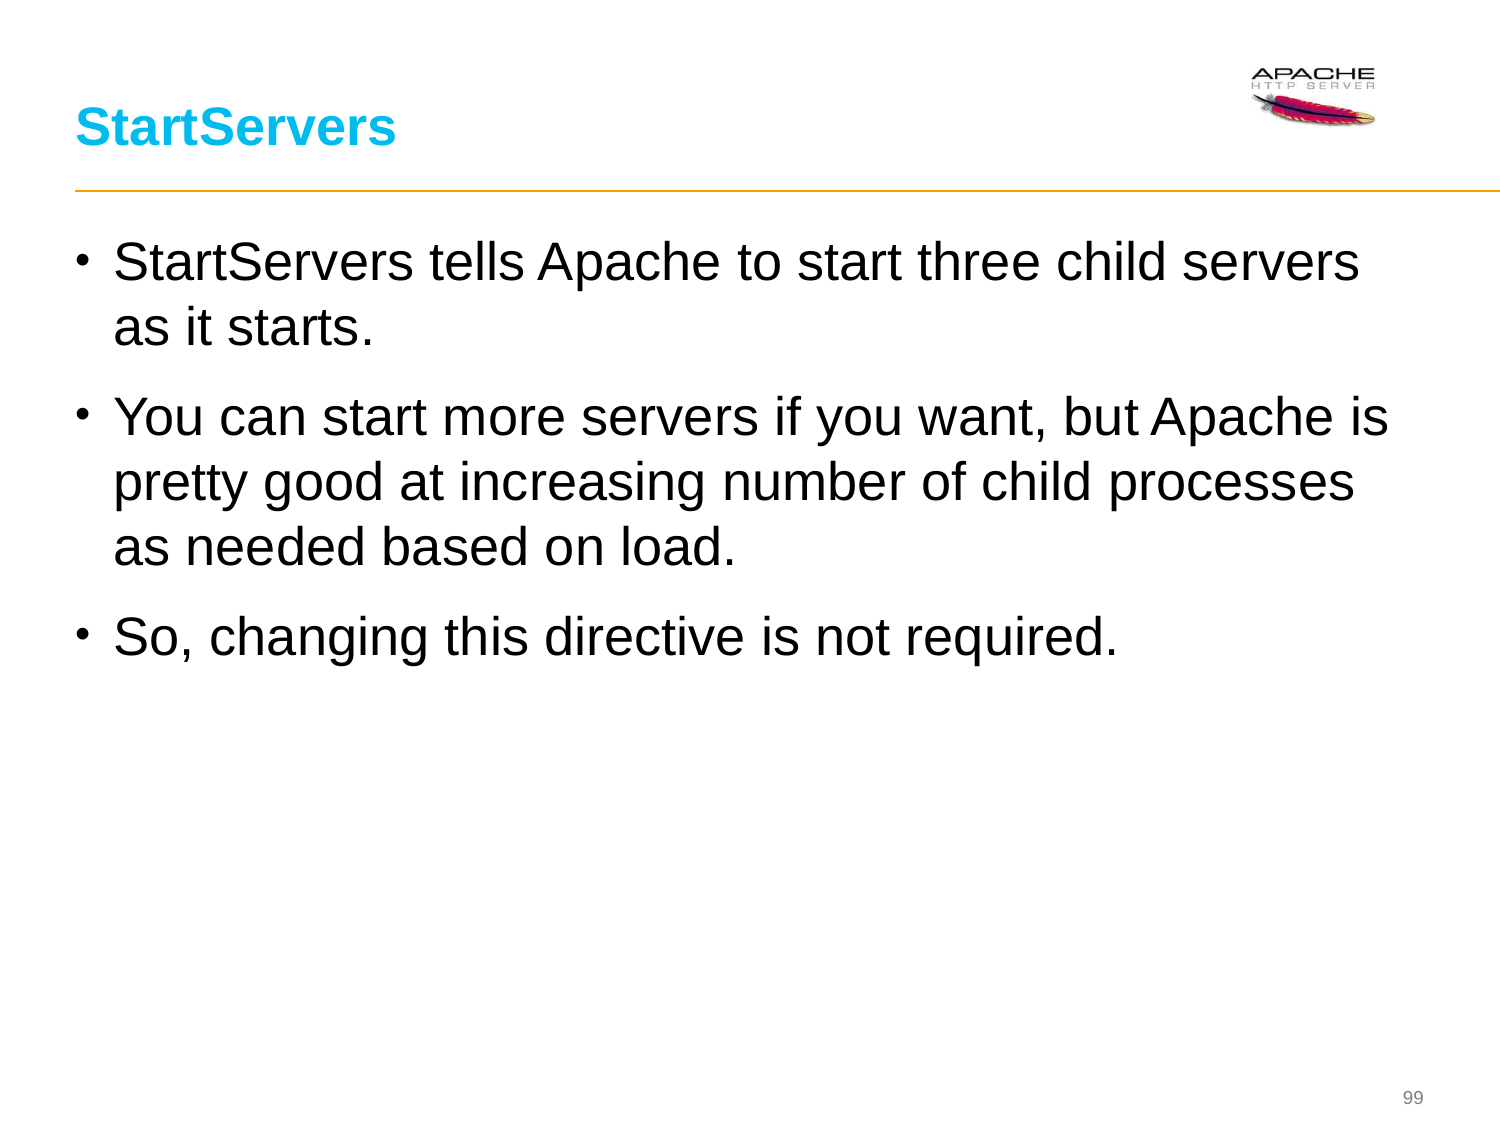

# StartServers
StartServers tells Apache to start three child servers as it starts.
You can start more servers if you want, but Apache is pretty good at increasing number of child processes as needed based on load.
So, changing this directive is not required.